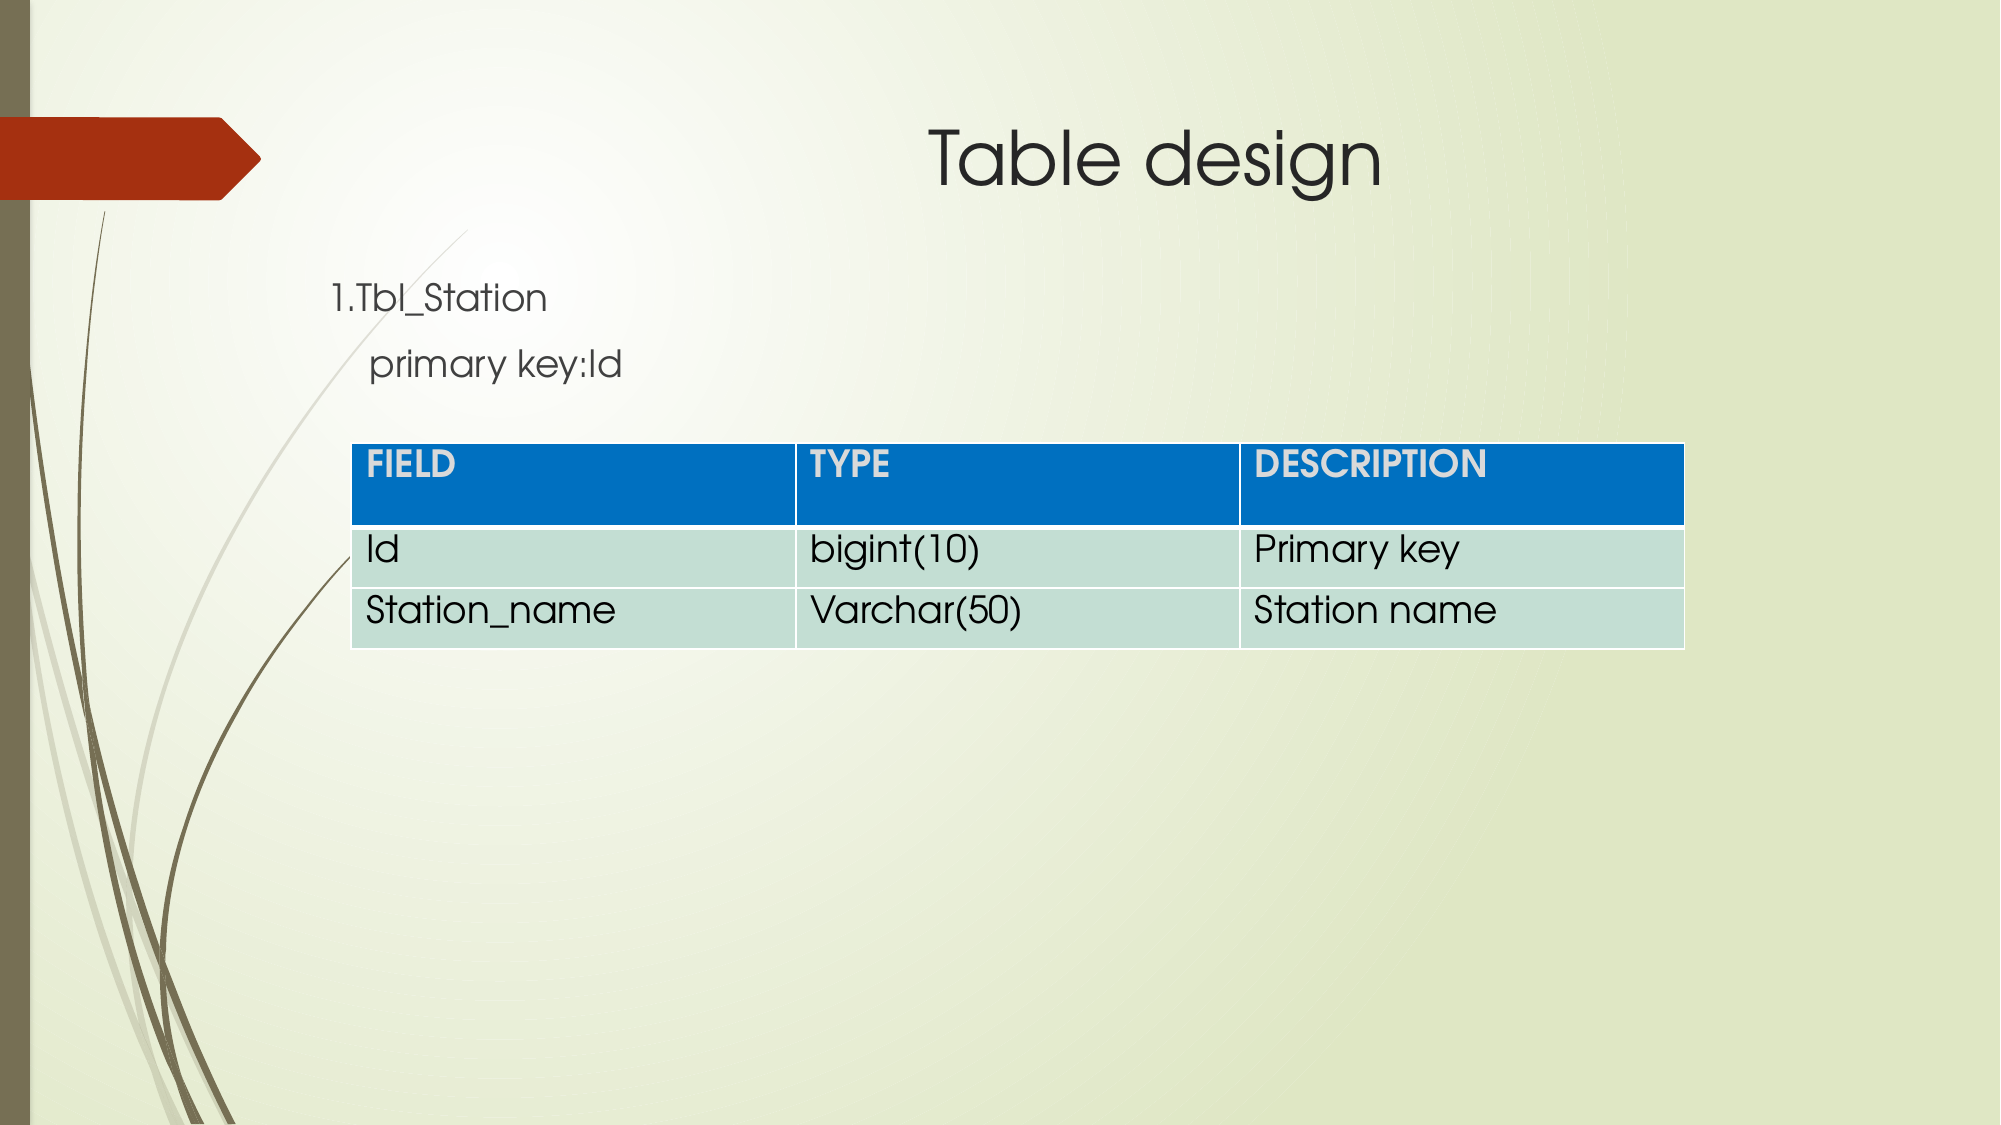

# Table design
1.Tbl_Station
    primary key:Id

| FIELD | TYPE | DESCRIPTION |
| --- | --- | --- |
| Id | bigint(10) | Primary key |
| Station\_name | Varchar(50) | Station name |